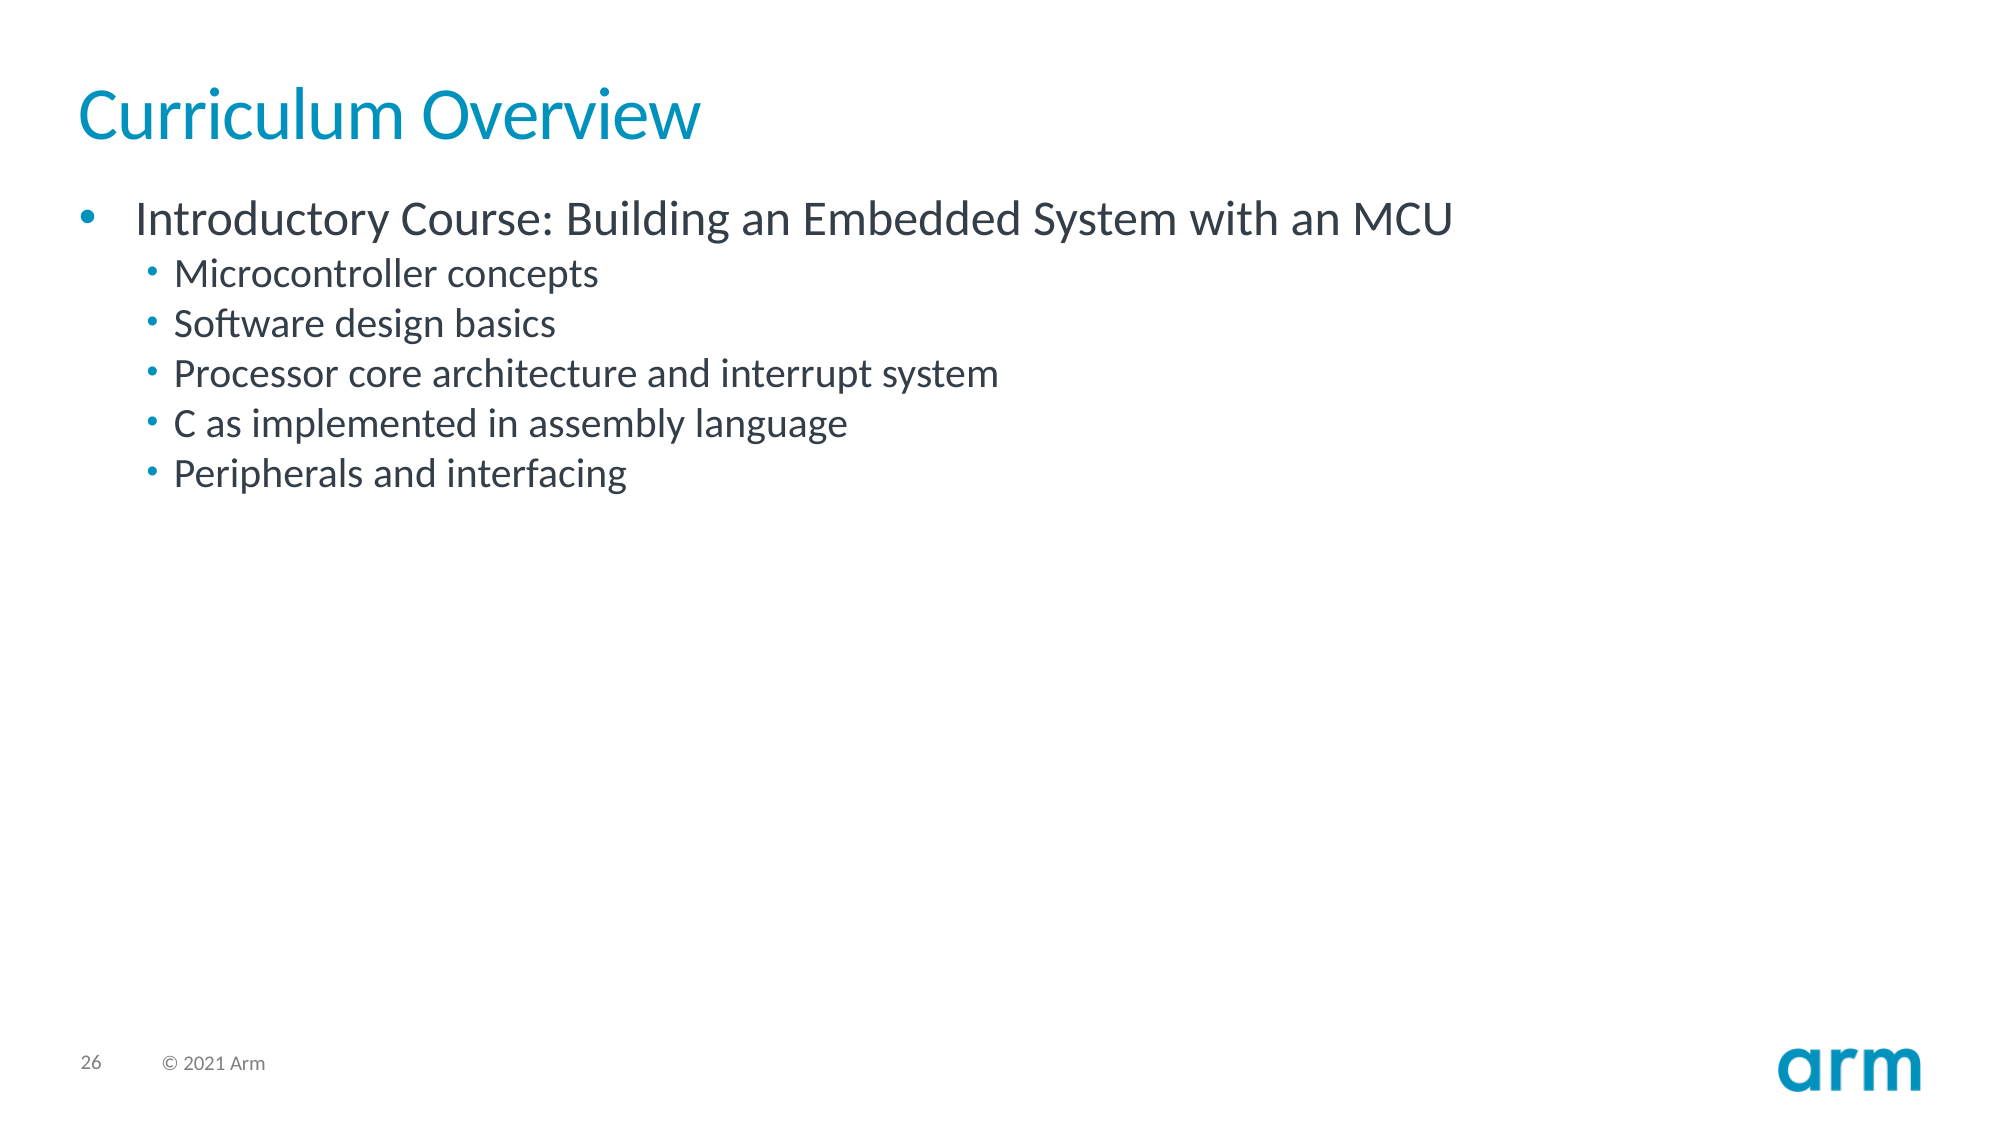

# Curriculum Overview
Introductory Course: Building an Embedded System with an MCU
Microcontroller concepts
Software design basics
Processor core architecture and interrupt system
C as implemented in assembly language
Peripherals and interfacing